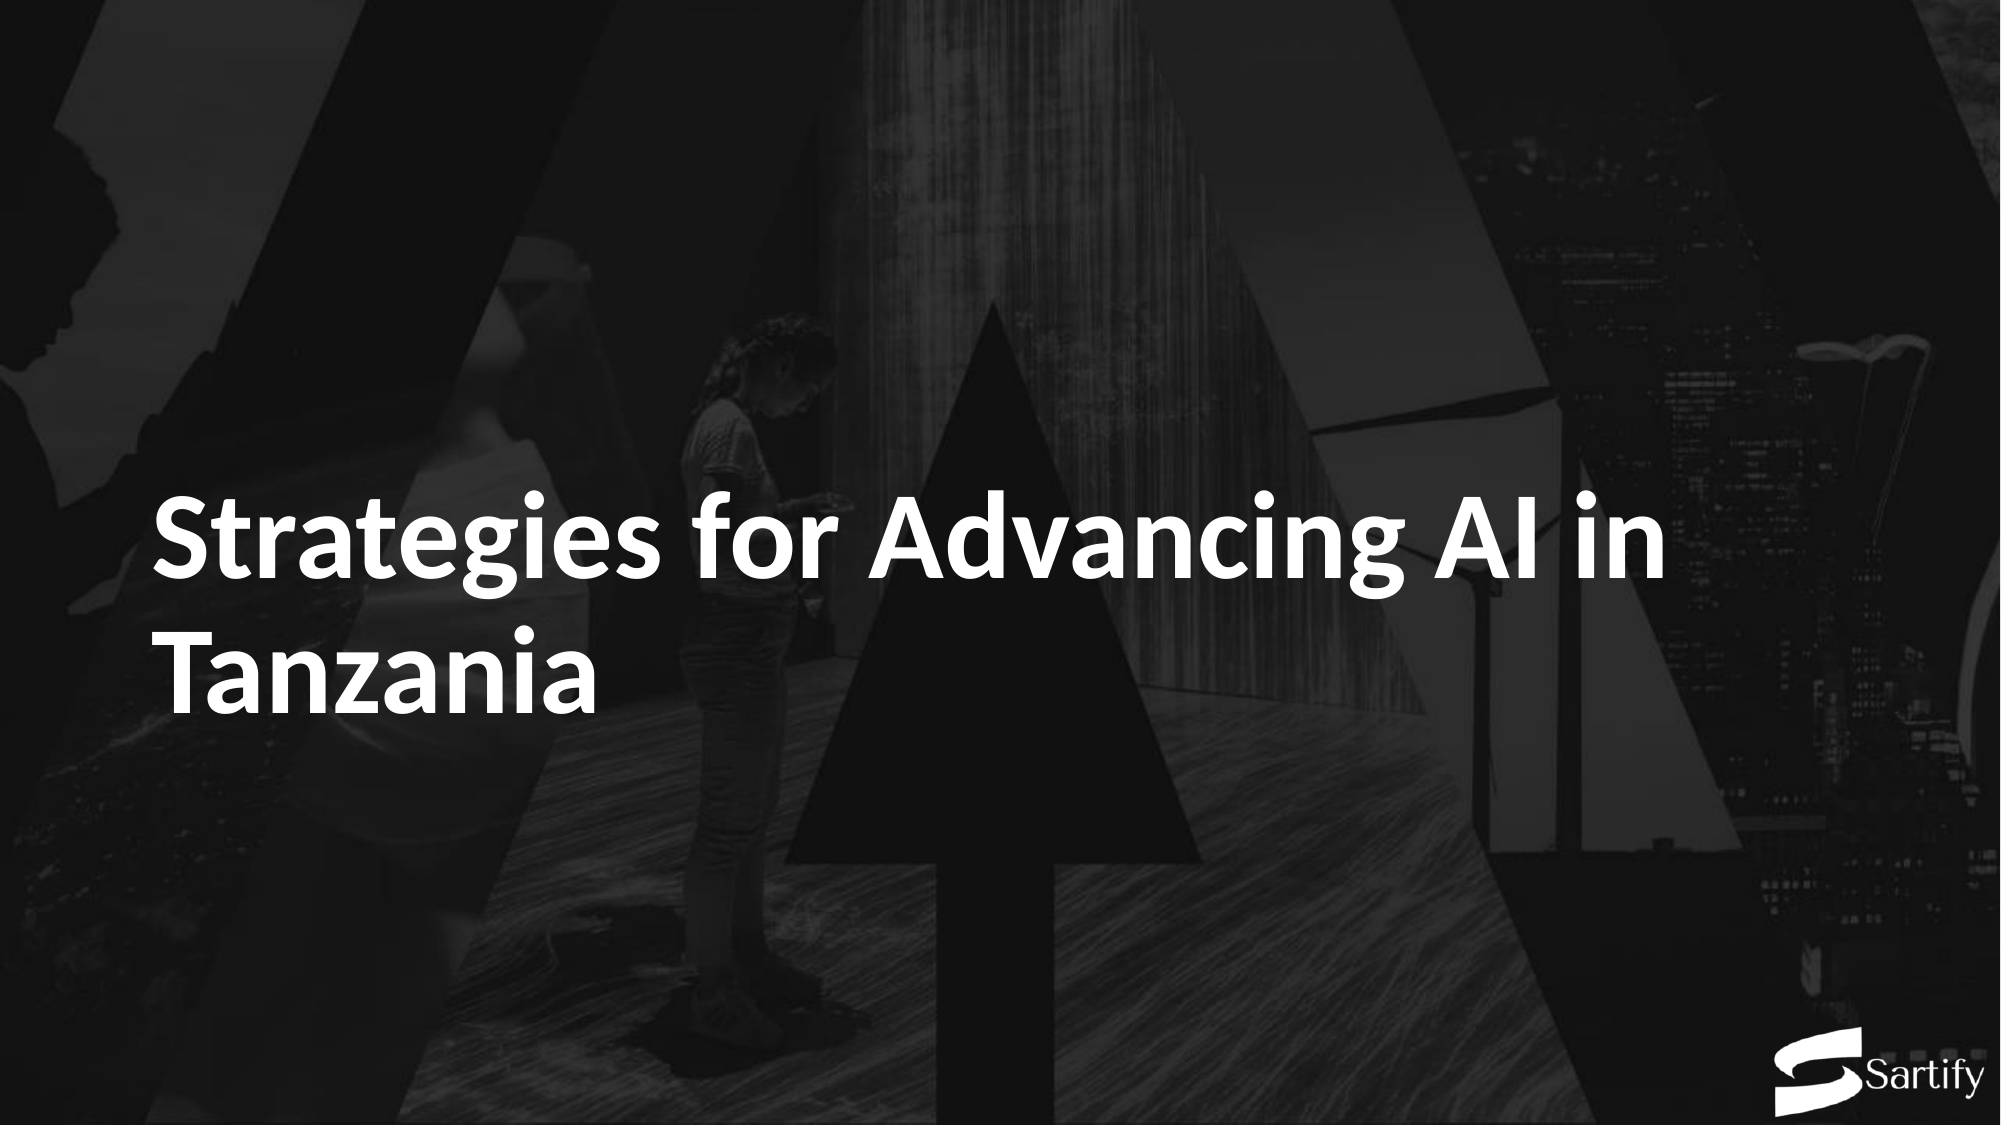

# Strategies for Advancing AI in Tanzania